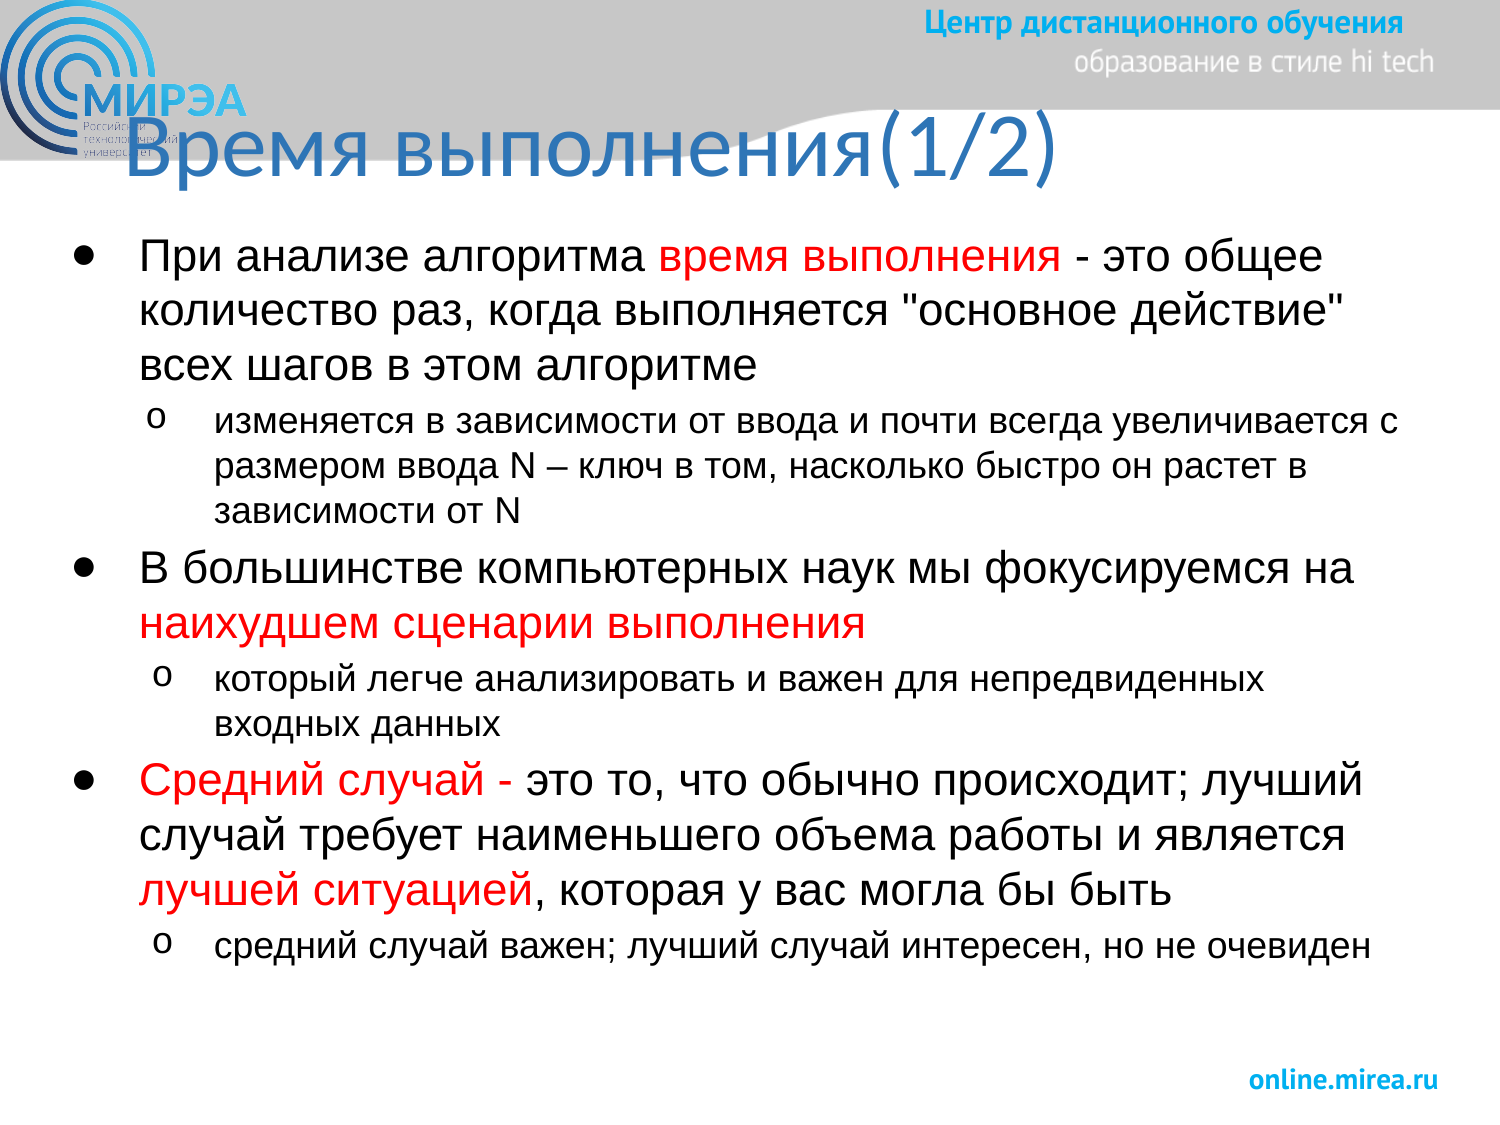

# Время выполнения(1/2)
При анализе алгоритма время выполнения - это общее количество раз, когда выполняется "основное действие" всех шагов в этом алгоритме
изменяется в зависимости от ввода и почти всегда увеличивается с размером ввода N – ключ в том, насколько быстро он растет в зависимости от N
В большинстве компьютерных наук мы фокусируемся на наихудшем сценарии выполнения
который легче анализировать и важен для непредвиденных входных данных
Средний случай - это то, что обычно происходит; лучший случай требует наименьшего объема работы и является лучшей ситуацией, которая у вас могла бы быть
средний случай важен; лучший случай интересен, но не очевиден